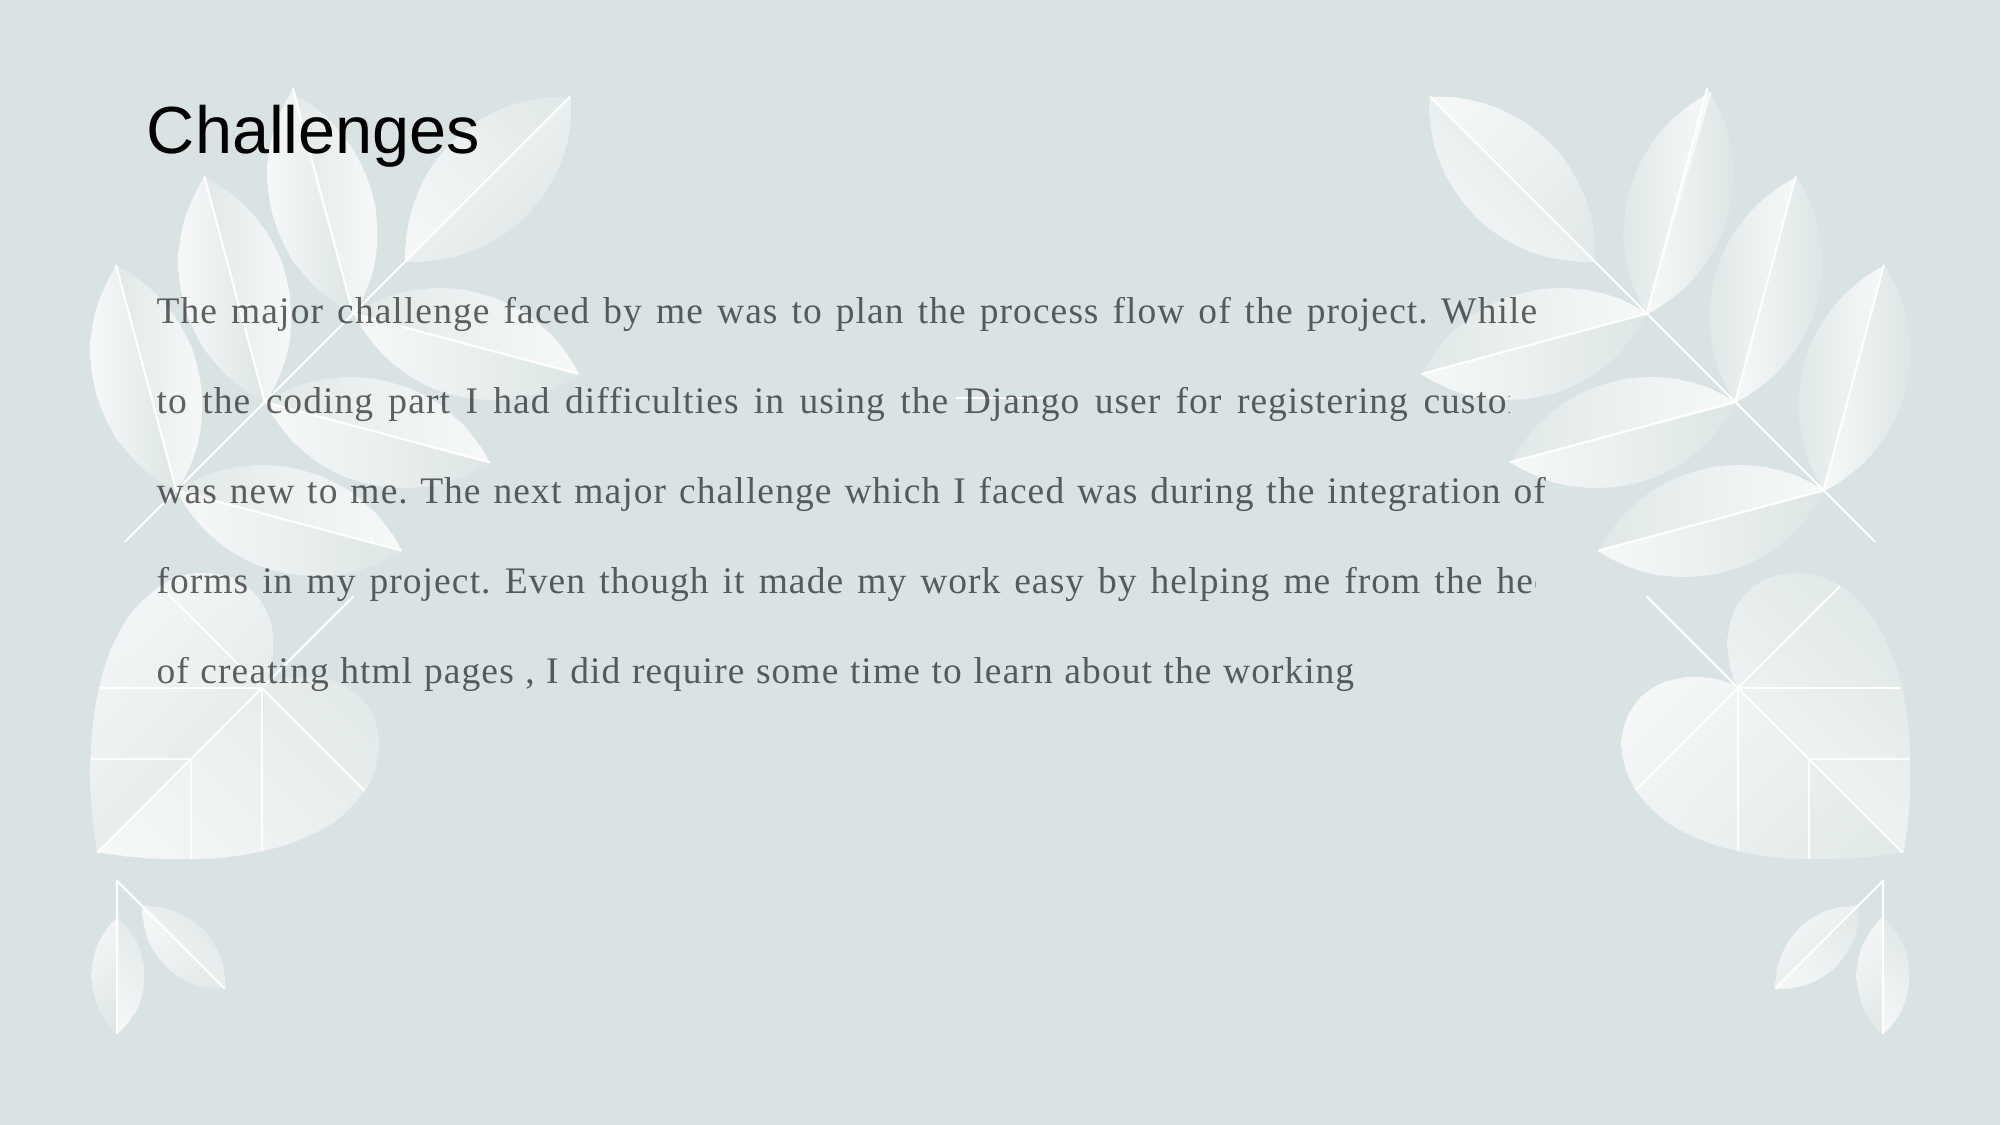

# Challenges
The major challenge faced by me was to plan the process flow of the project. While coming to the coding part I had difficulties in using the Django user for registering customers as it was new to me. The next major challenge which I faced was during the integration of crispy-forms in my project. Even though it made my work easy by helping me from the hectic task of creating html pages , I did require some time to learn about the working of it.